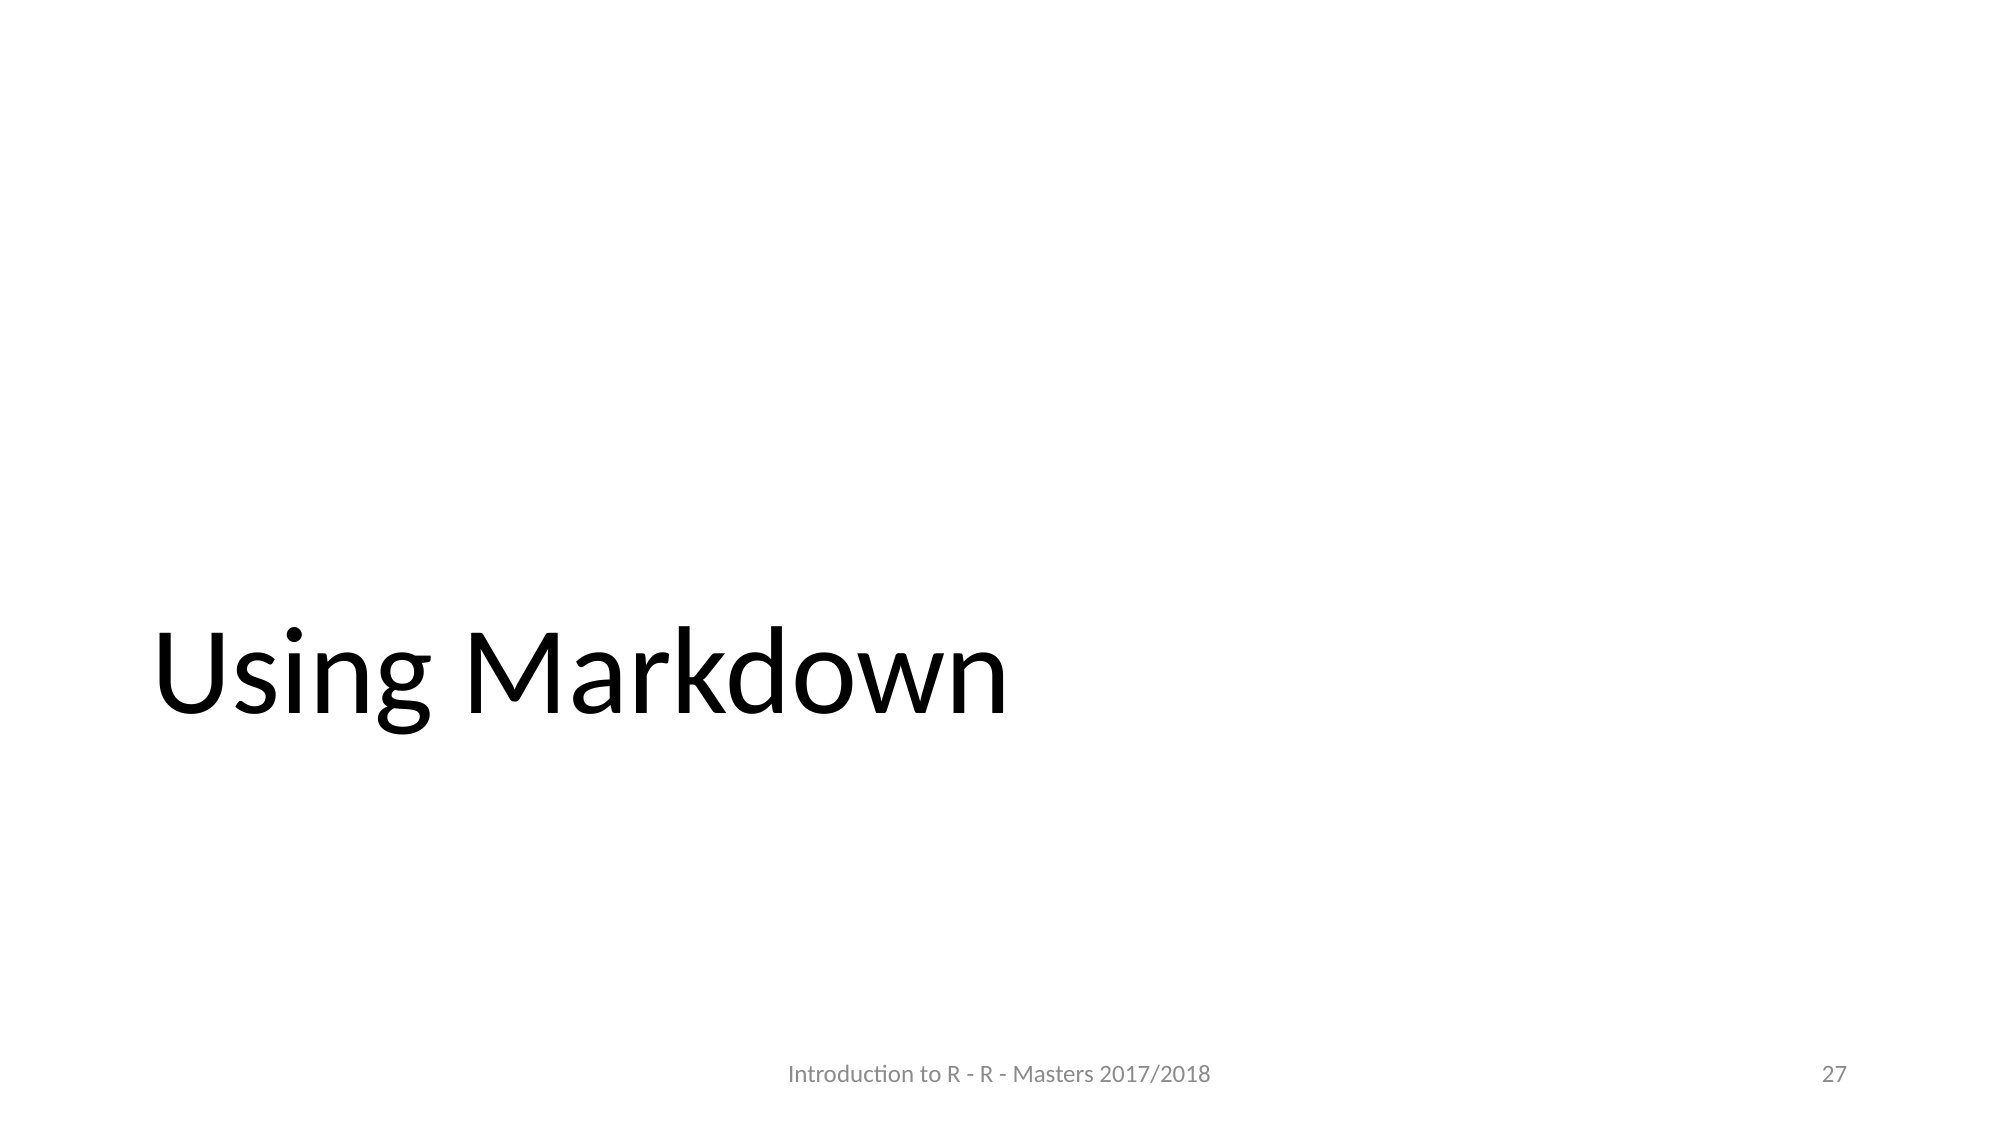

# Using Markdown

Introduction to R - R - Masters 2017/2018
27